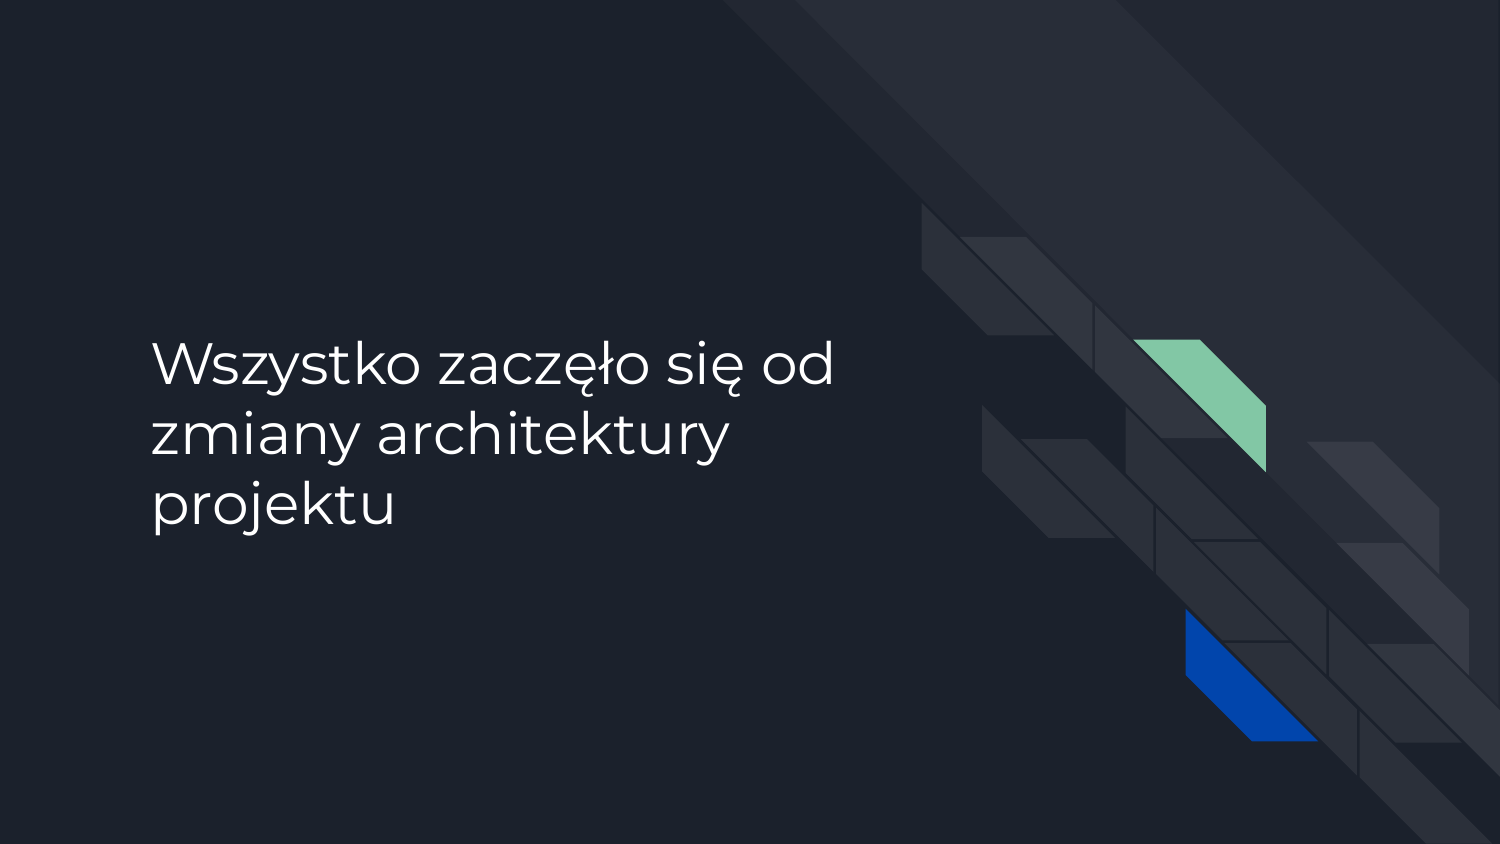

# Wszystko zaczęło się od zmiany architektury projektu